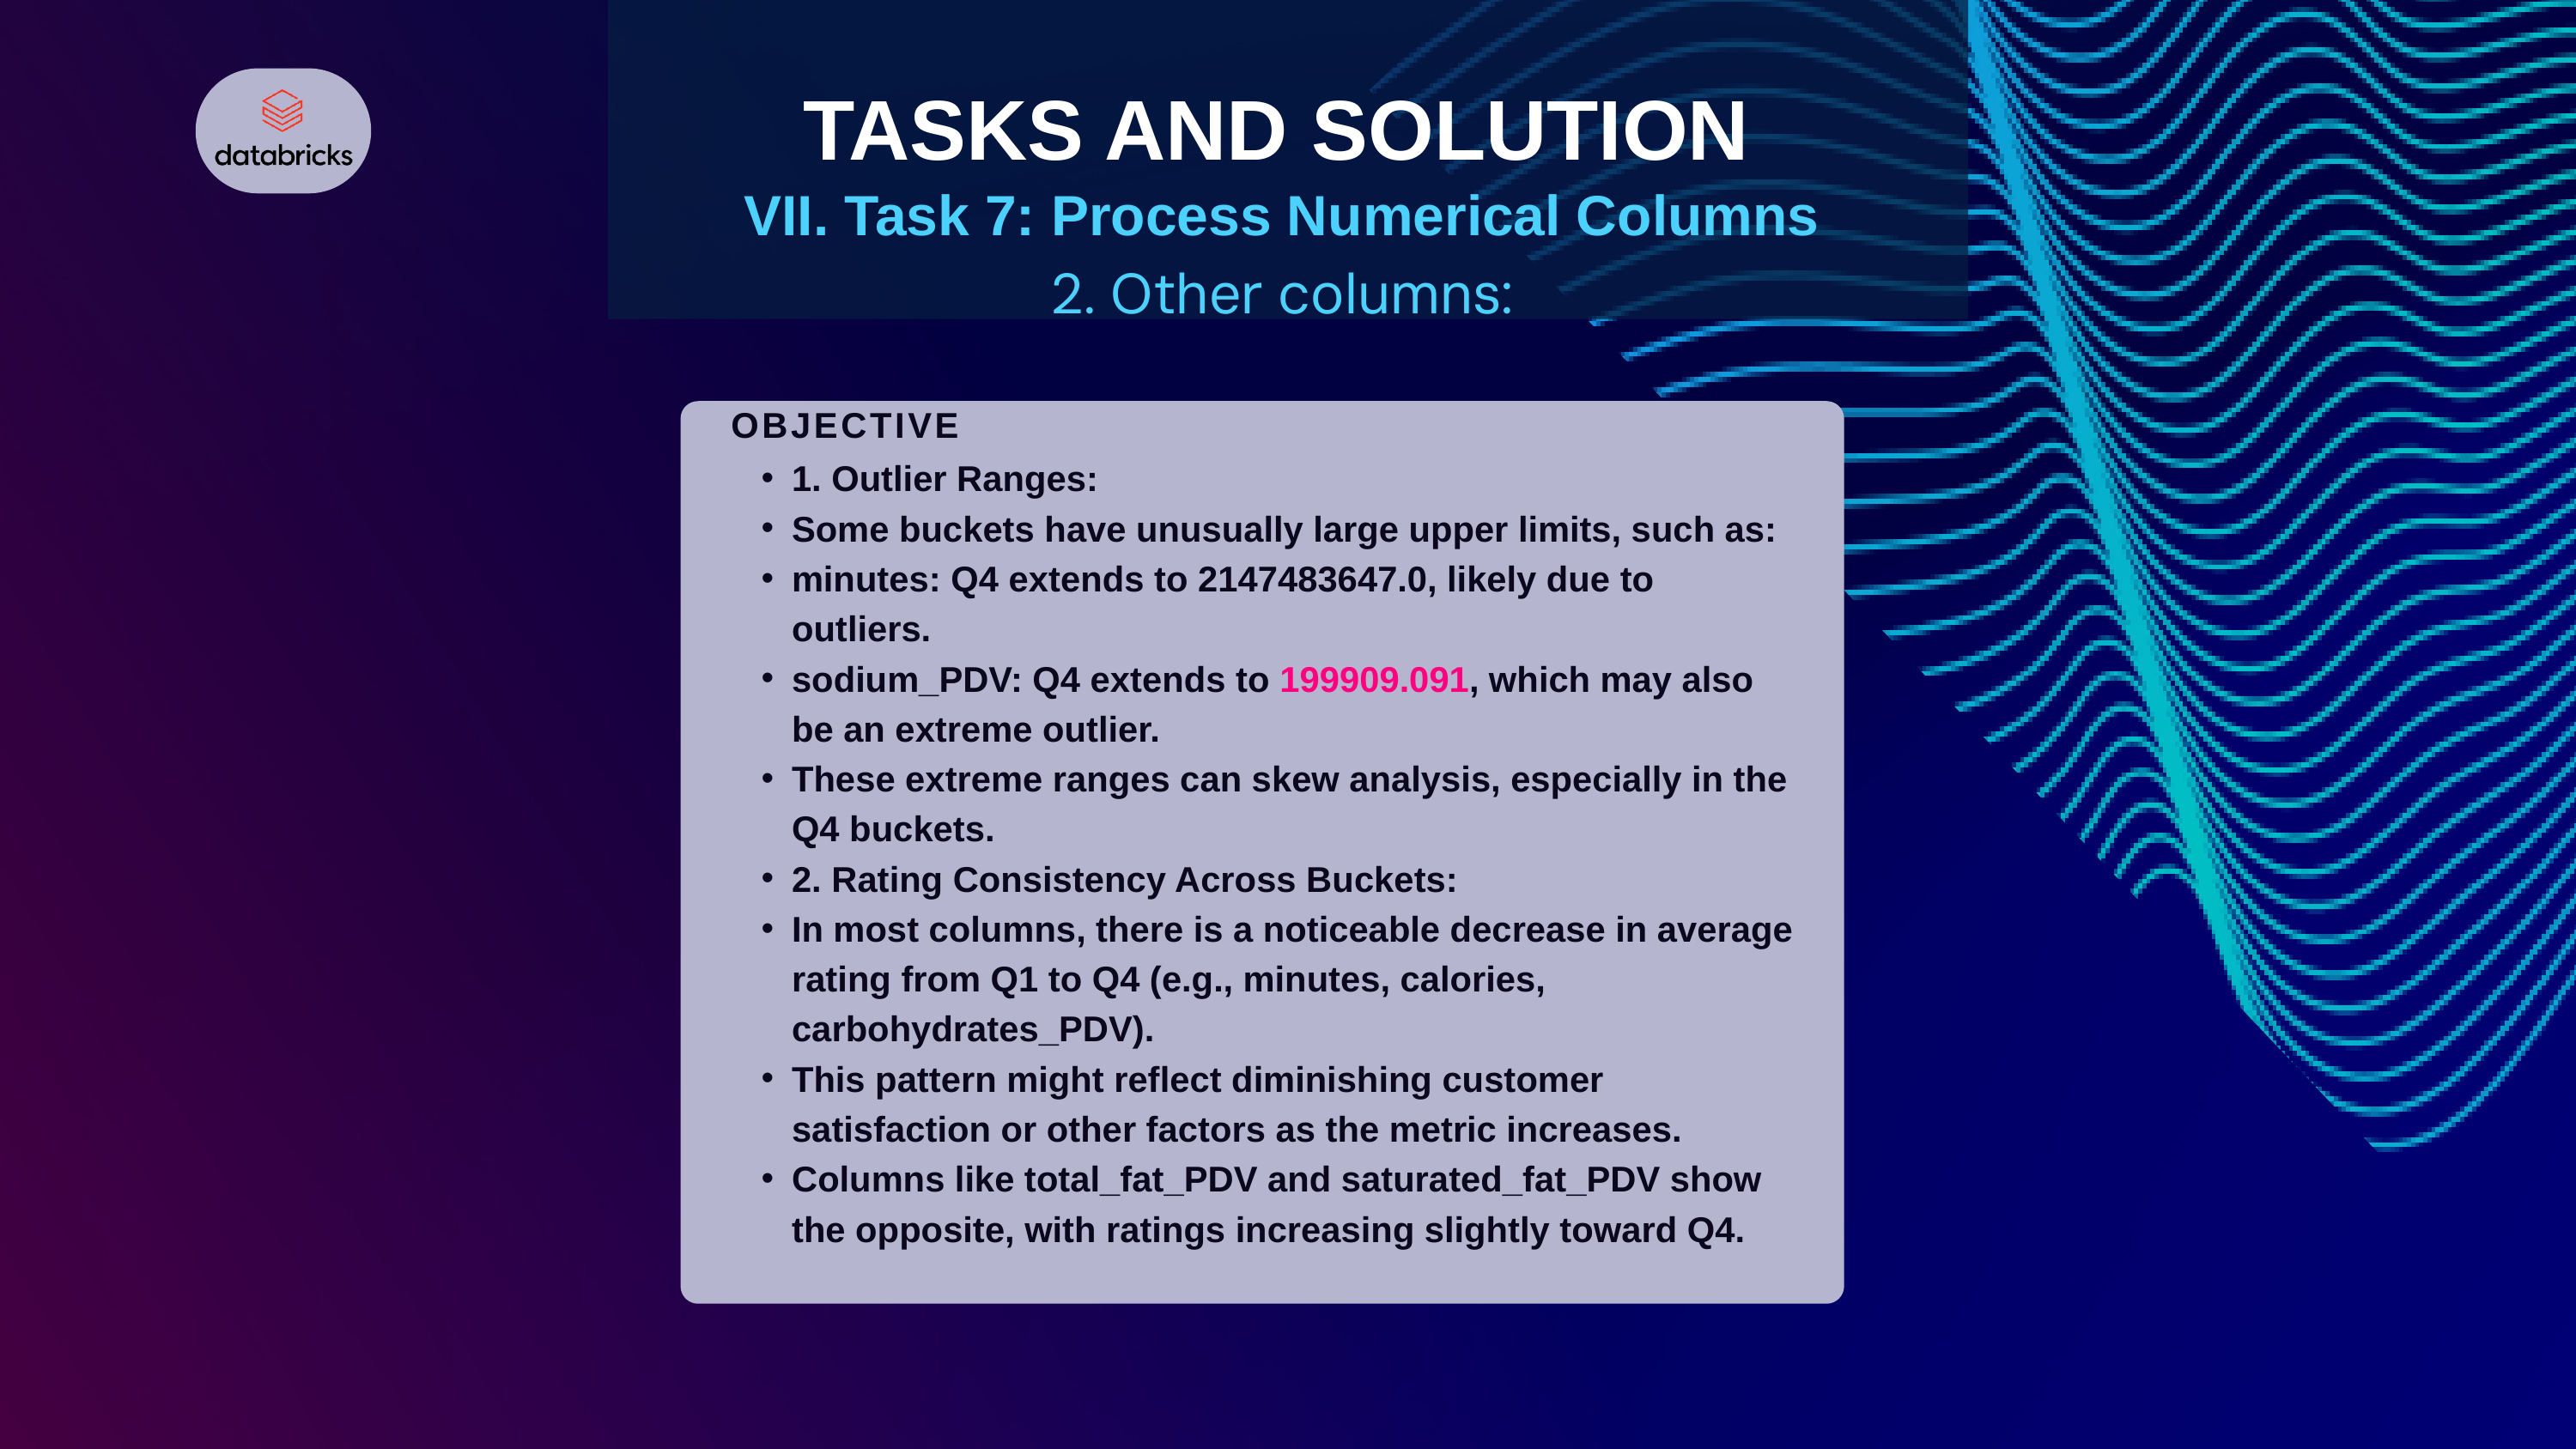

TASKS AND SOLUTION

VII. Task 7: Process Numerical Columns
2. Other columns:

OBJECTIVE
1. Outlier Ranges:
Some buckets have unusually large upper limits, such as:
minutes: Q4 extends to 2147483647.0, likely due to outliers.
sodium_PDV: Q4 extends to 199909.091, which may also be an extreme outlier.
These extreme ranges can skew analysis, especially in the Q4 buckets.
2. Rating Consistency Across Buckets:
In most columns, there is a noticeable decrease in average rating from Q1 to Q4 (e.g., minutes, calories, carbohydrates_PDV).
This pattern might reflect diminishing customer satisfaction or other factors as the metric increases.
Columns like total_fat_PDV and saturated_fat_PDV show the opposite, with ratings increasing slightly toward Q4.